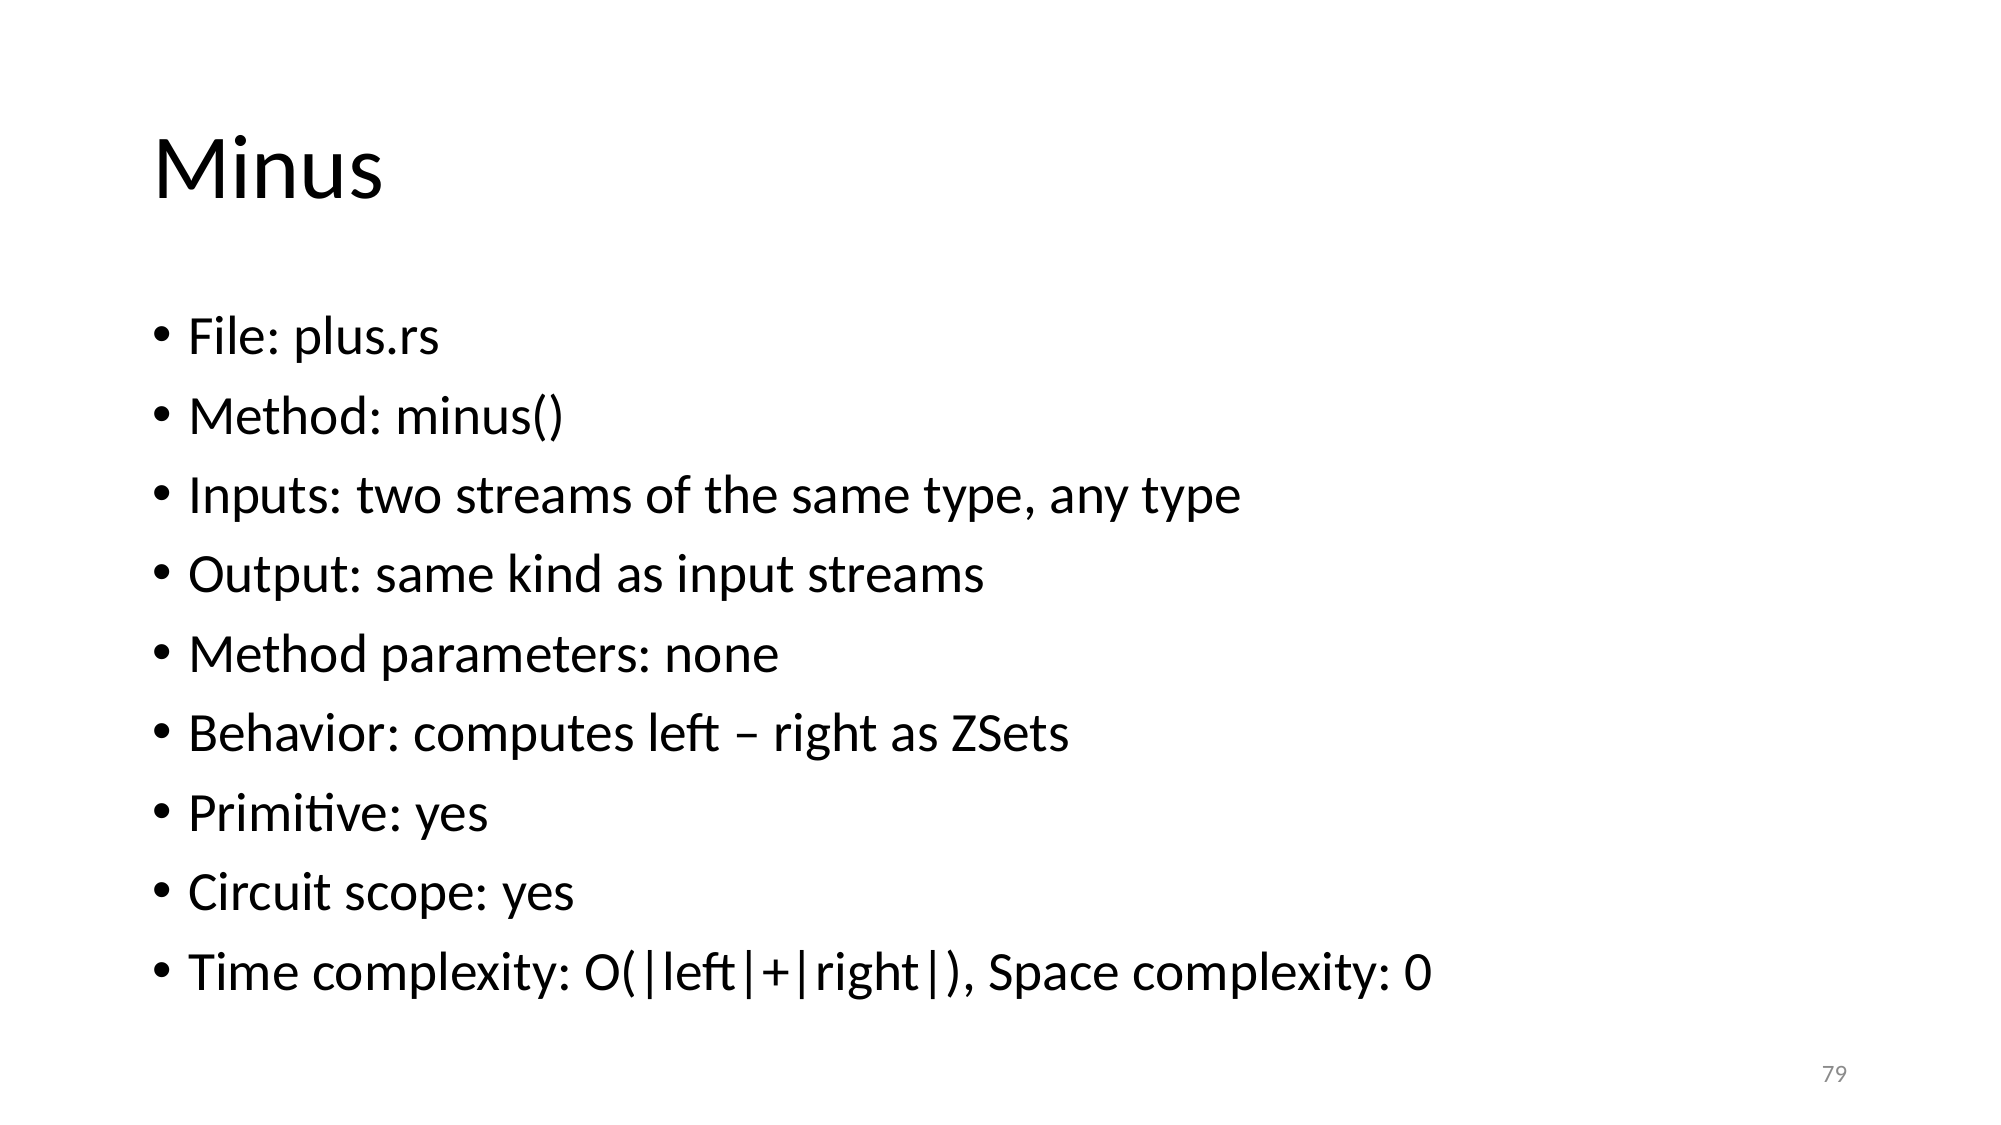

# Minus
File: plus.rs
Method: minus()
Inputs: two streams of the same type, any type
Output: same kind as input streams
Method parameters: none
Behavior: computes left – right as ZSets
Primitive: yes
Circuit scope: yes
Time complexity: O(|left|+|right|), Space complexity: 0

79